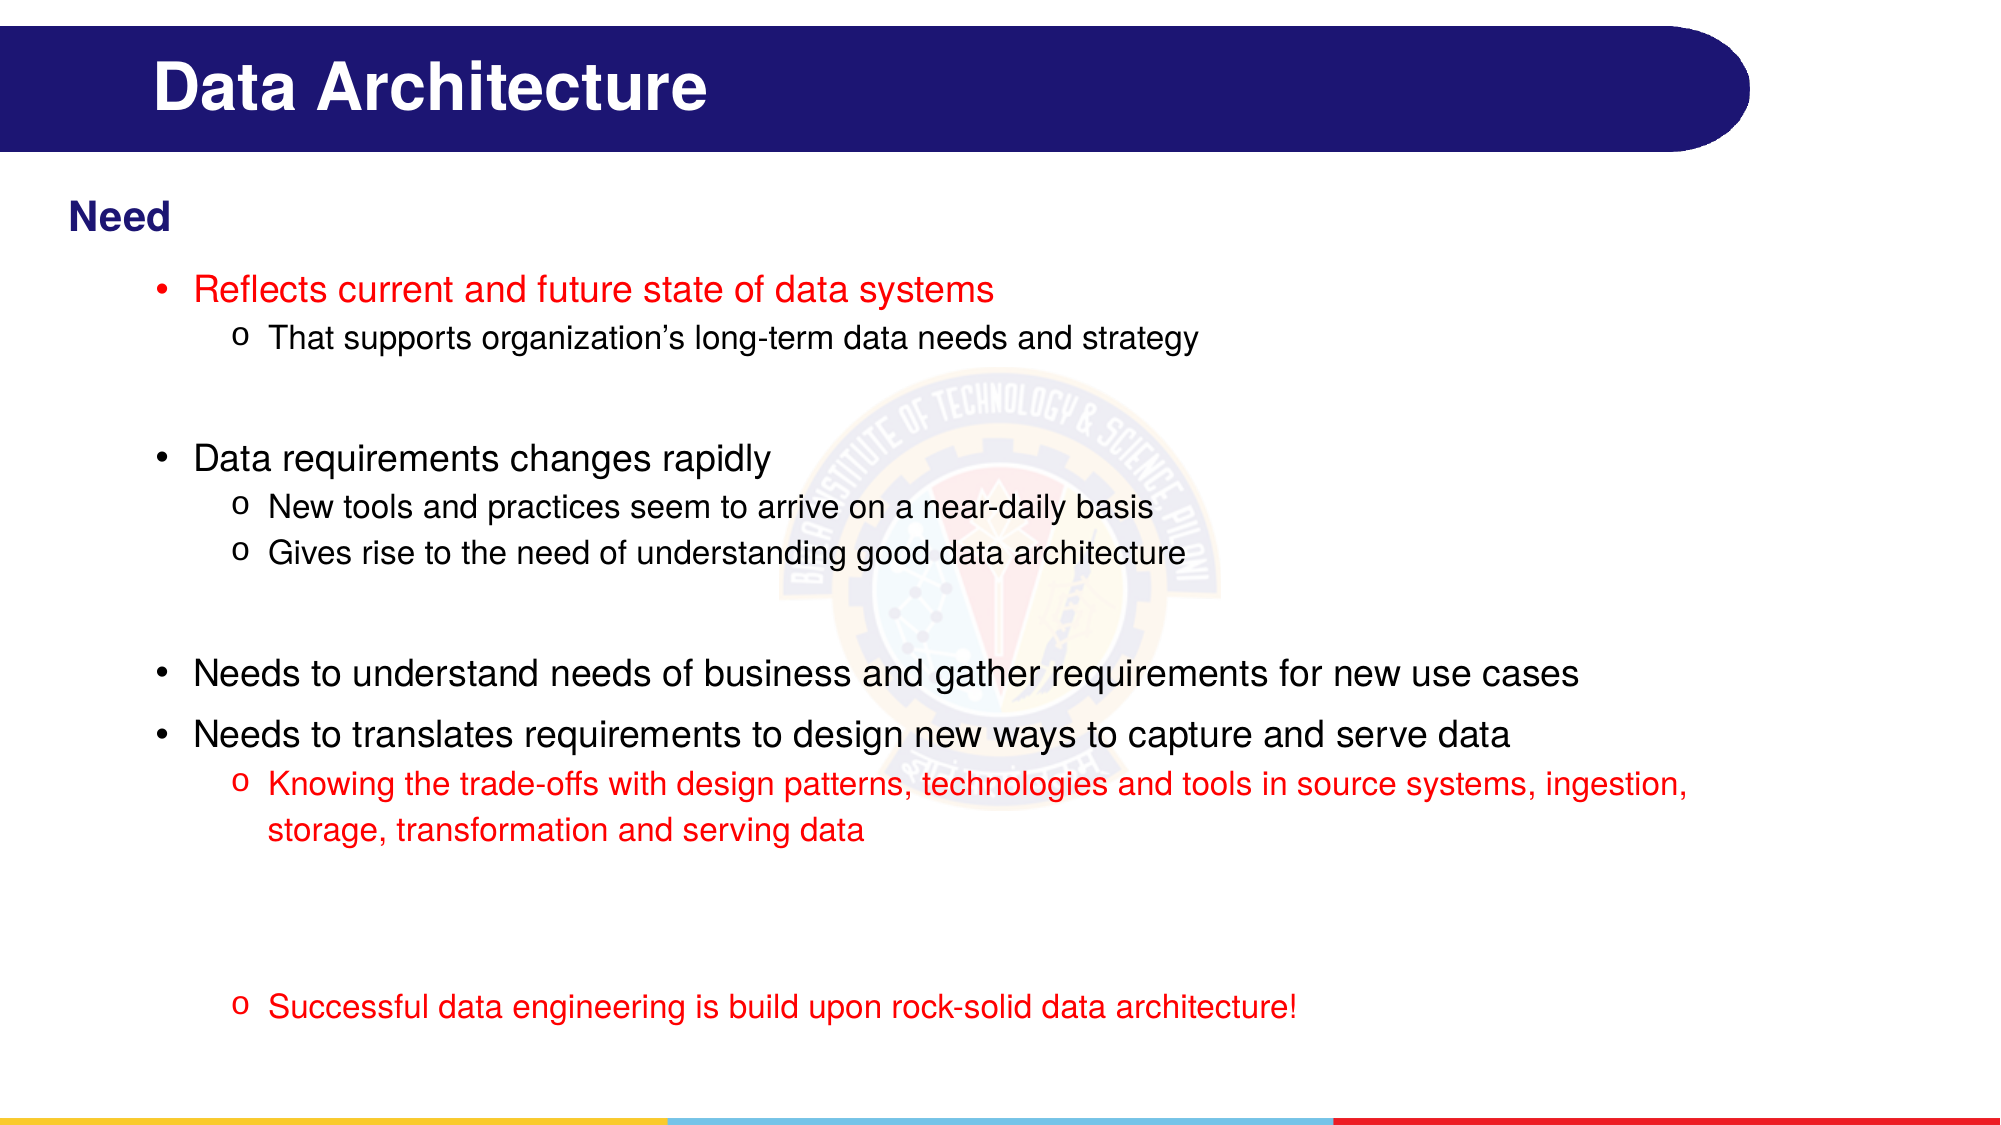

# Data Architecture
Need
Reflects current and future state of data systems
That supports organization’s long-term data needs and strategy

Data requirements changes rapidly
New tools and practices seem to arrive on a near-daily basis
Gives rise to the need of understanding good data architecture

Needs to understand needs of business and gather requirements for new use cases
Needs to translates requirements to design new ways to capture and serve data
Knowing the trade-offs with design patterns, technologies and tools in source systems, ingestion,
    storage, transformation and serving data

Successful data engineering is build upon rock-solid data architecture!